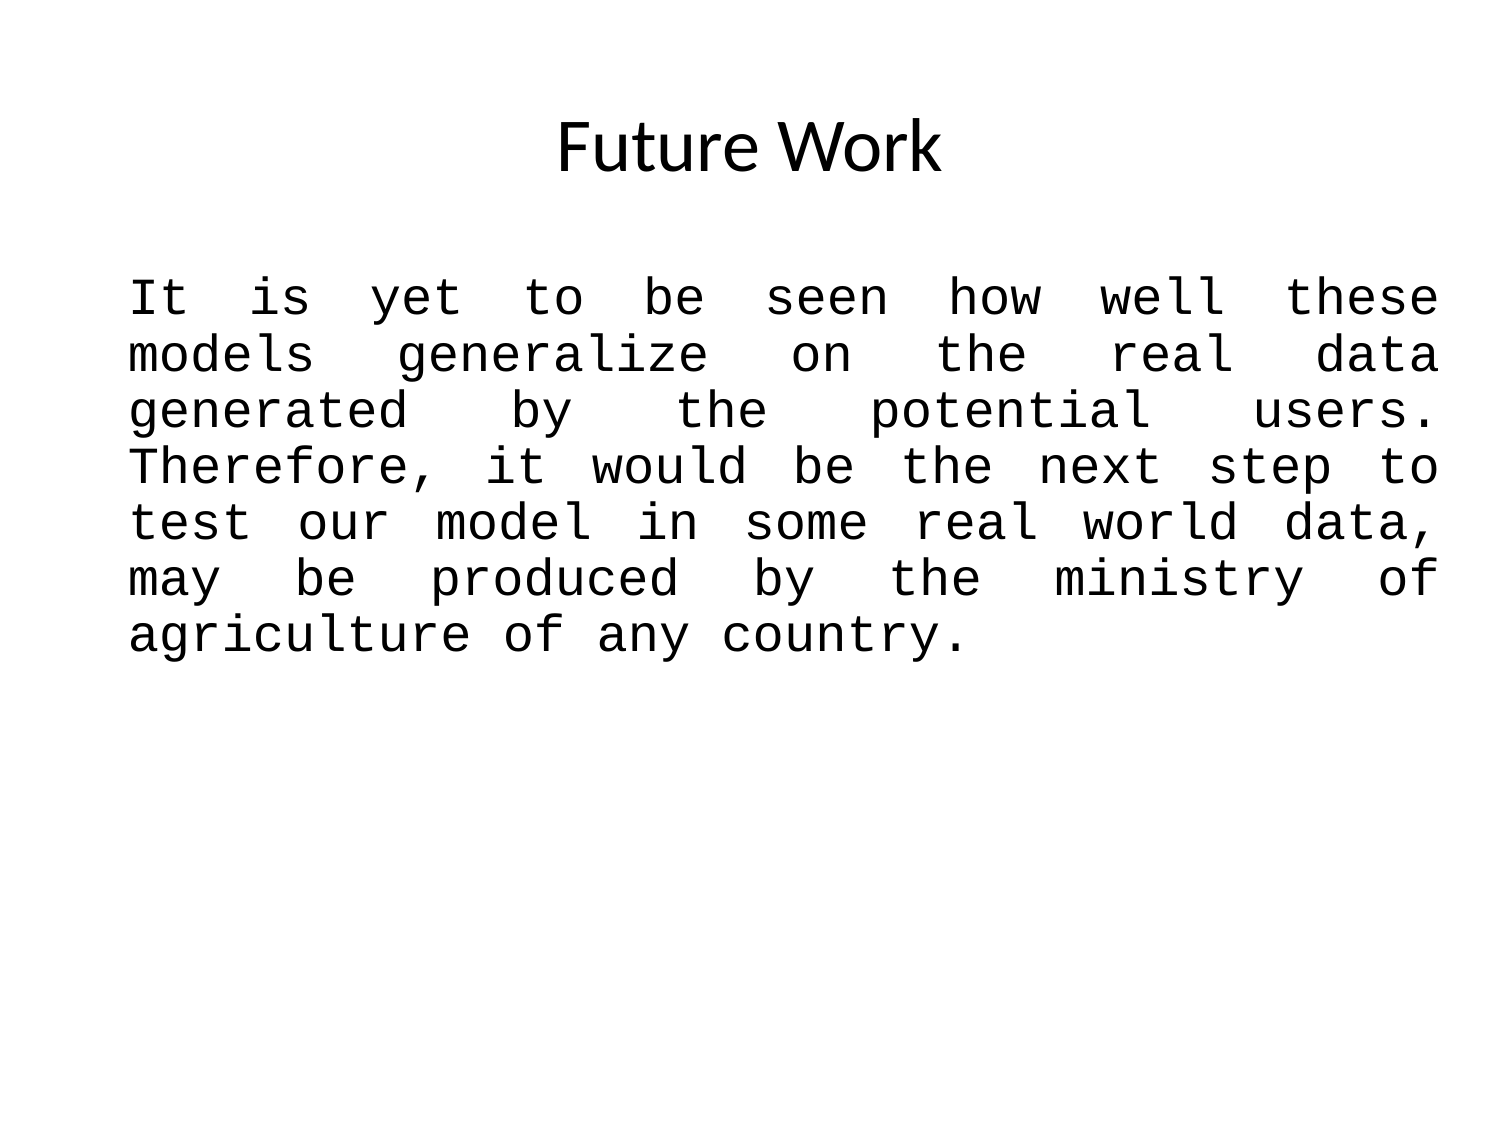

# Future Work
It is yet to be seen how well these models generalize on the real data generated by the potential users. Therefore, it would be the next step to test our model in some real world data, may be produced by the ministry of agriculture of any country.